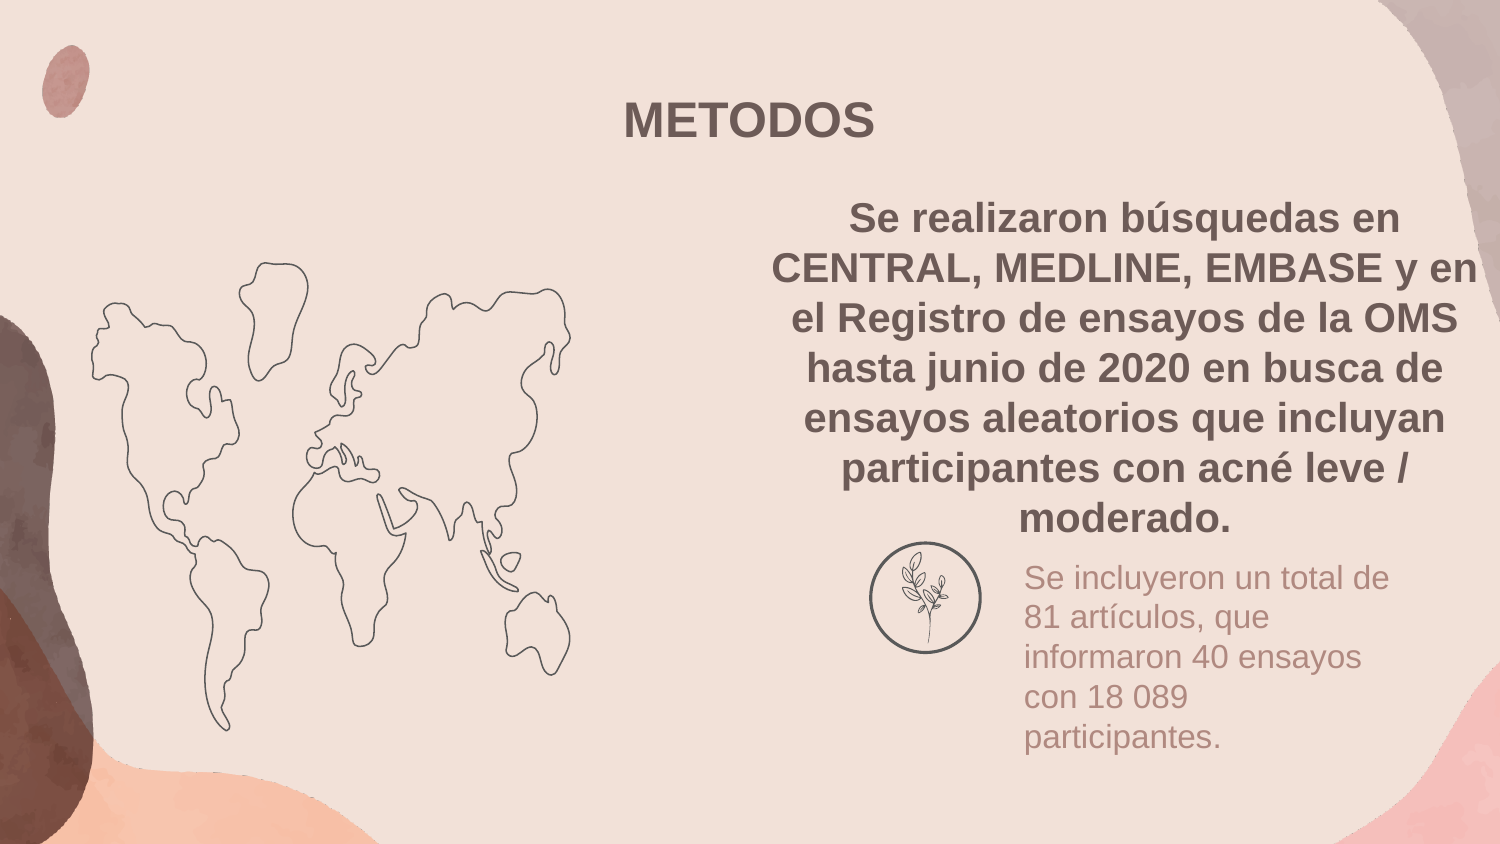

# METODOS
Se realizaron búsquedas en CENTRAL, MEDLINE, EMBASE y en el Registro de ensayos de la OMS hasta junio de 2020 en busca de ensayos aleatorios que incluyan participantes con acné leve / moderado.

Se incluyeron un total de 81 artículos, que informaron 40 ensayos con 18 089 participantes.